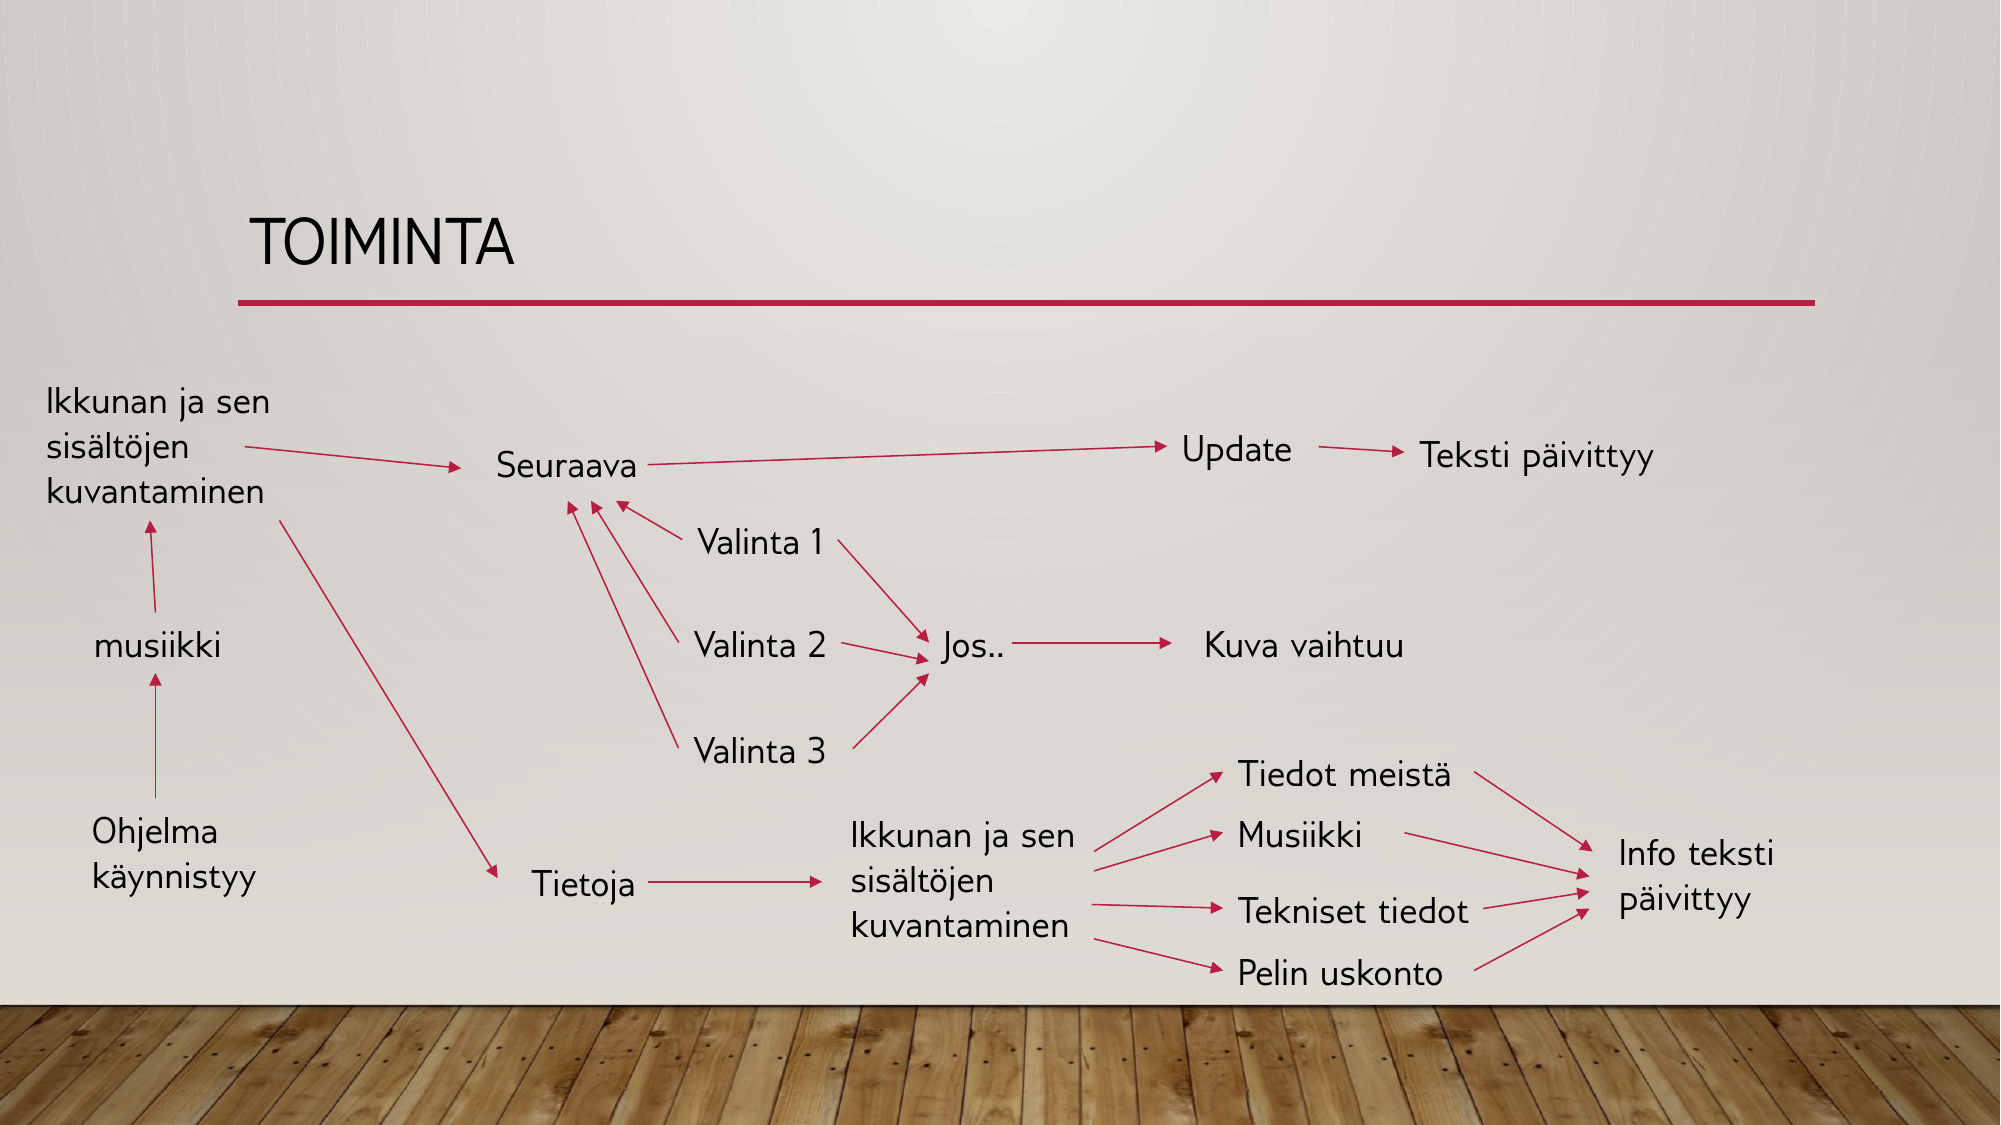

# Toiminta
Ikkunan ja sen sisältöjen kuvantaminen
Update
Teksti päivittyy
Seuraava
Valinta 1
musiikki
Valinta 2
Jos..
Kuva vaihtuu
Valinta 3
Tiedot meistä
Ohjelma käynnistyy
Ikkunan ja sen sisältöjen kuvantaminen
Musiikki
Info teksti päivittyy
Tietoja
Tekniset tiedot
Pelin uskonto